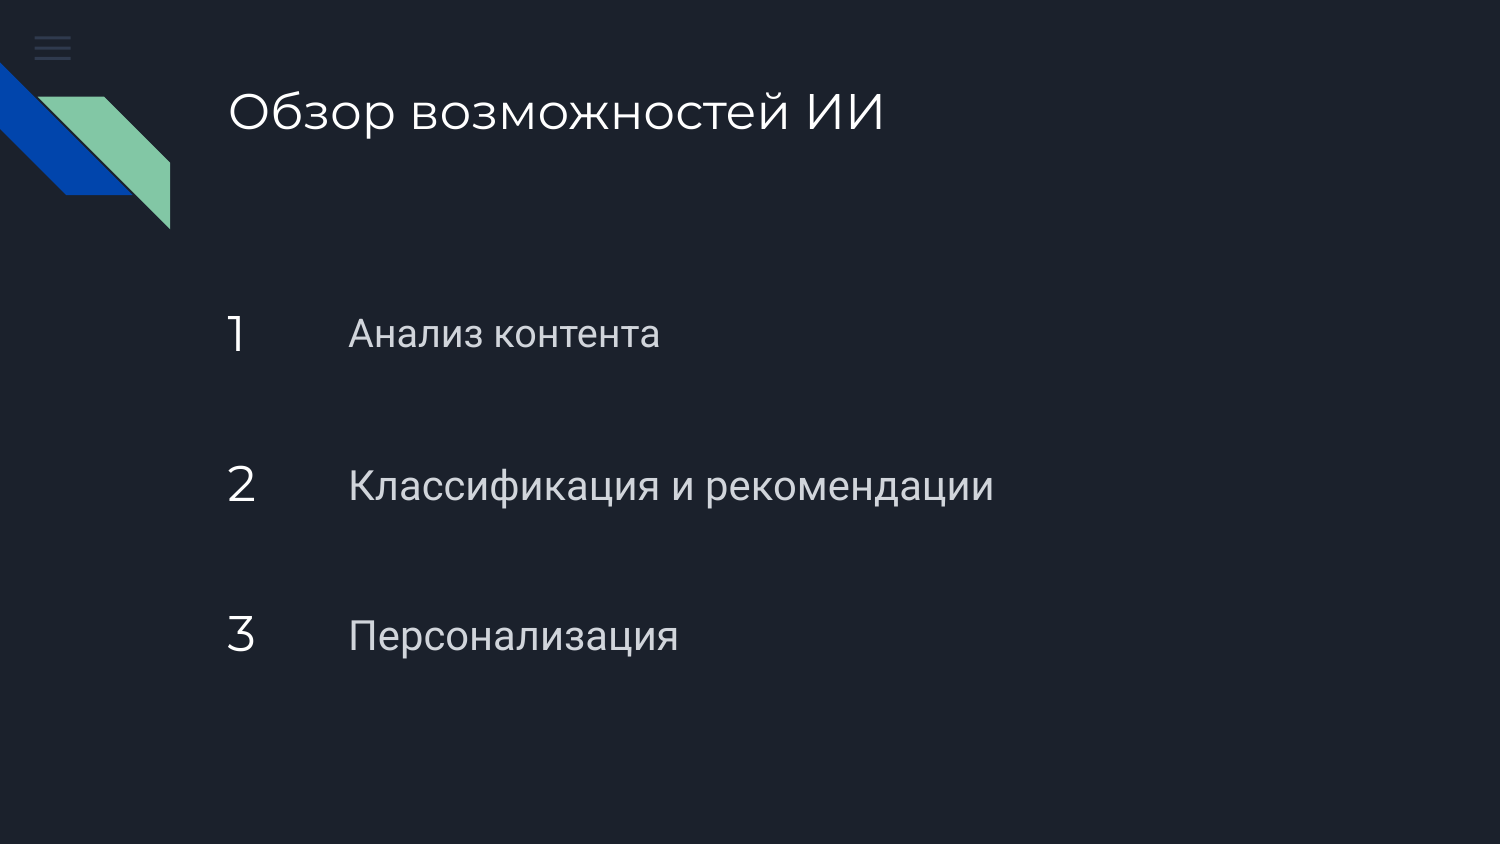

# Обзор возможностей ИИ
Анализ контента
1

2

Классификация и рекомендации
3
Персонализация